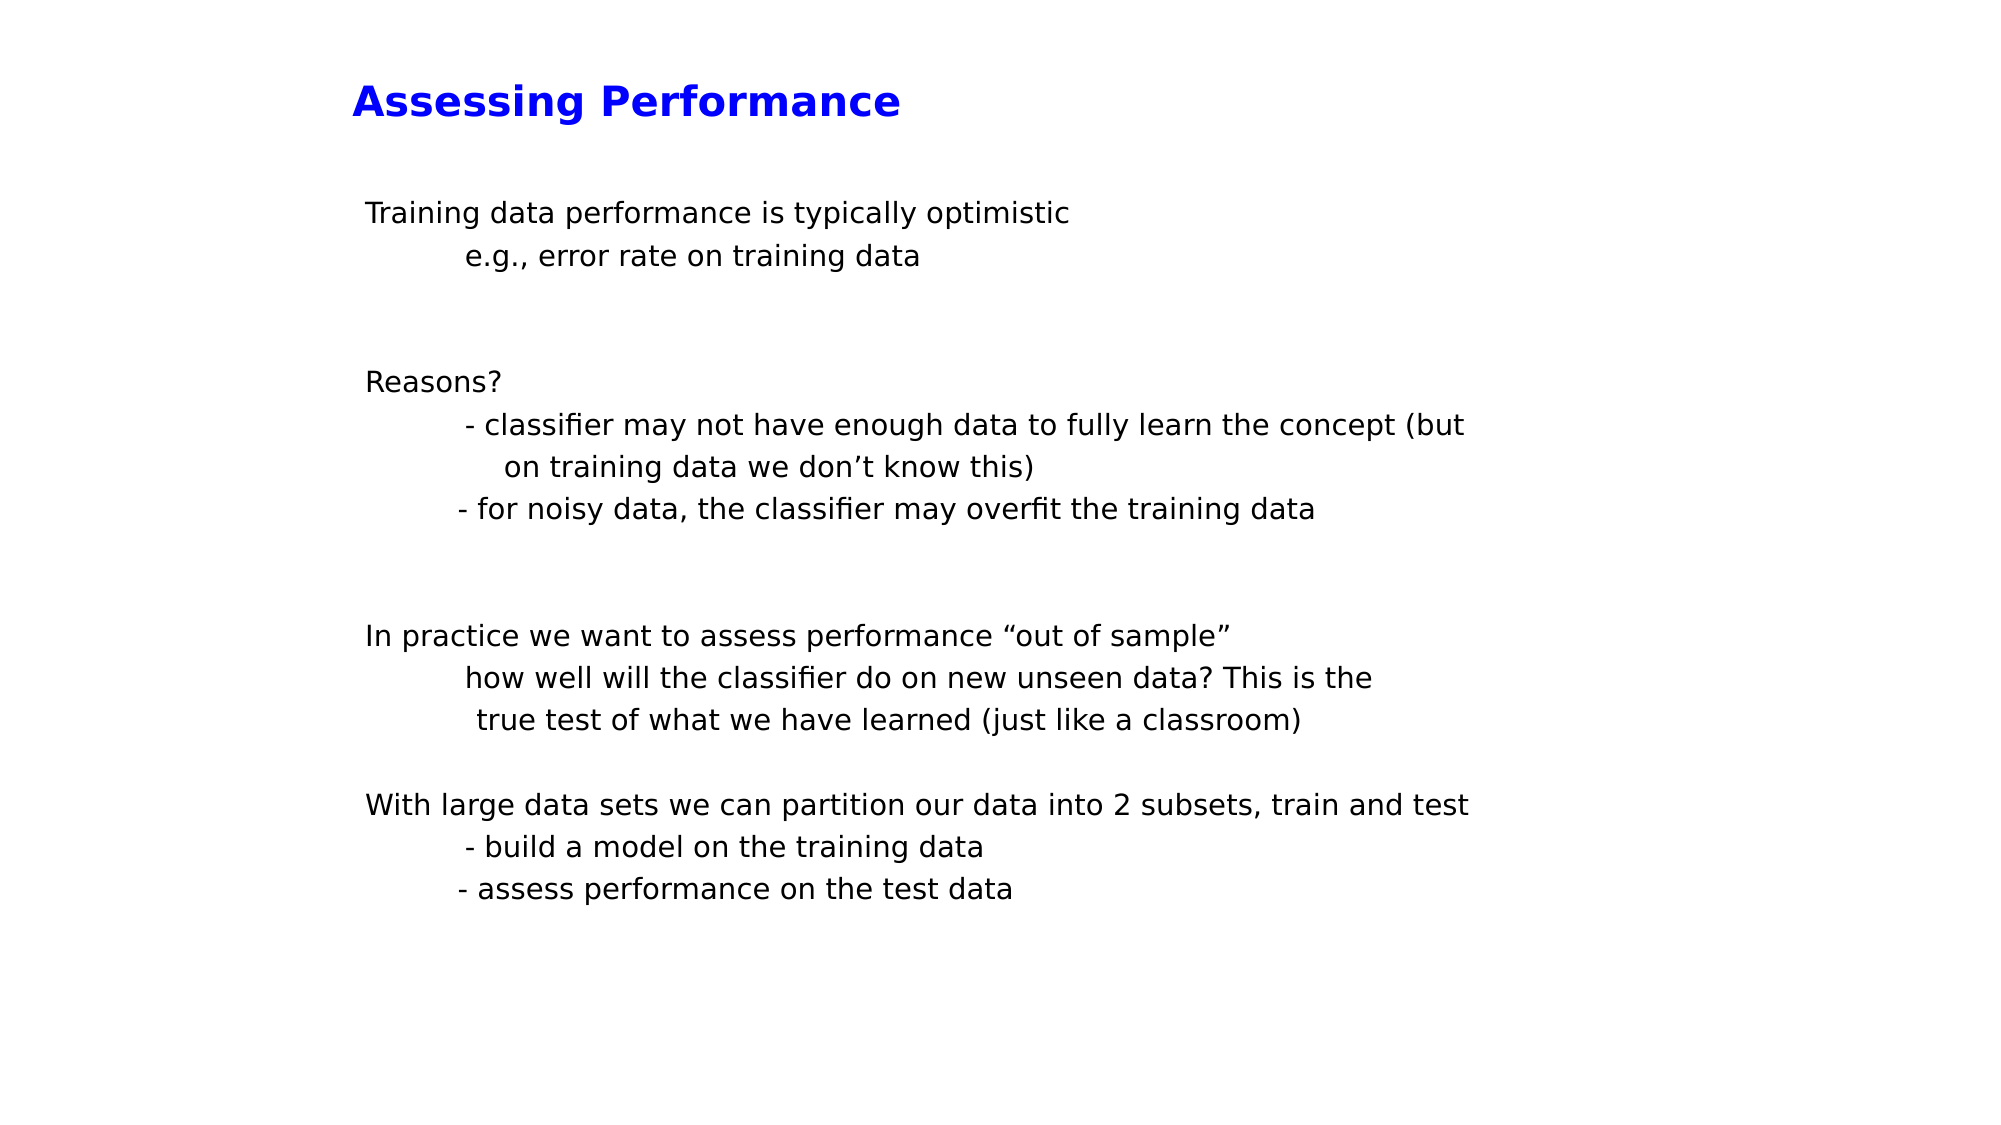

Assessing Performance
Training data performance is typically optimistic
	e.g., error rate on training data

Reasons?
	- classifier may not have enough data to fully learn the concept (but
               on training data we don’t know this)
          - for noisy data, the classifier may overfit the training data

In practice we want to assess performance “out of sample”
	how well will the classifier do on new unseen data? This is the
            true test of what we have learned (just like a classroom)

With large data sets we can partition our data into 2 subsets, train and test
	- build a model on the training data
          - assess performance on the test data